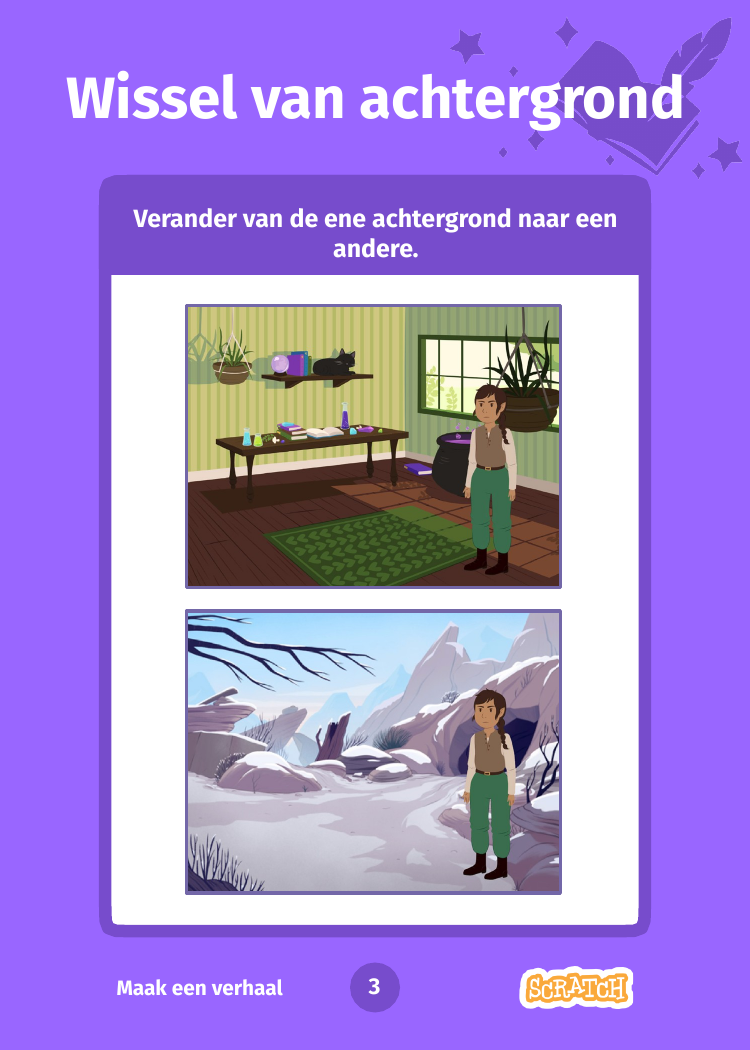

# Wissel van achtergrond

Verander van de ene achtergrond naar een andere.

3
Maak een verhaal